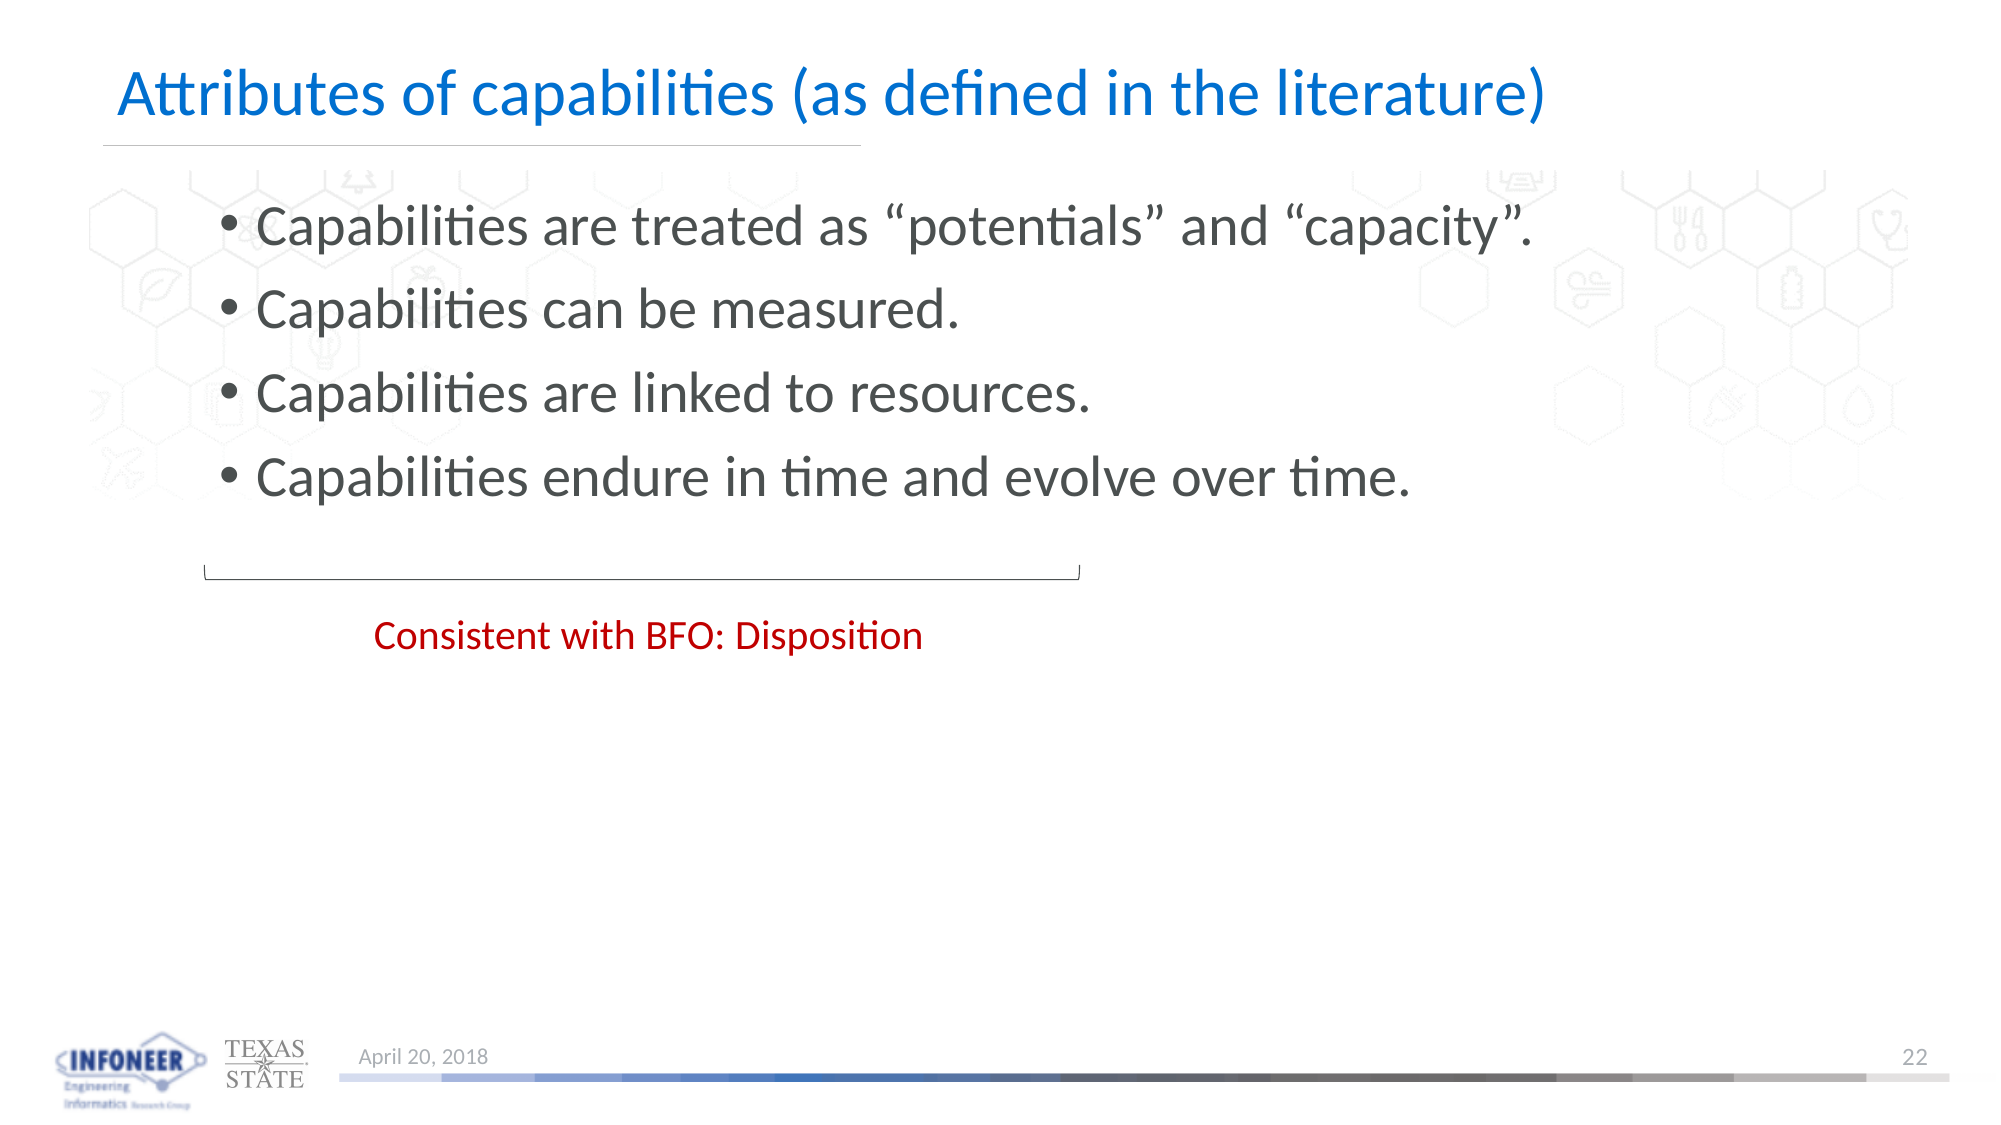

# Attributes of capabilities (as defined in the literature)
Capabilities are treated as “potentials” and “capacity”.
Capabilities can be measured.
Capabilities are linked to resources.
Capabilities endure in time and evolve over time.

Consistent with BFO: Disposition